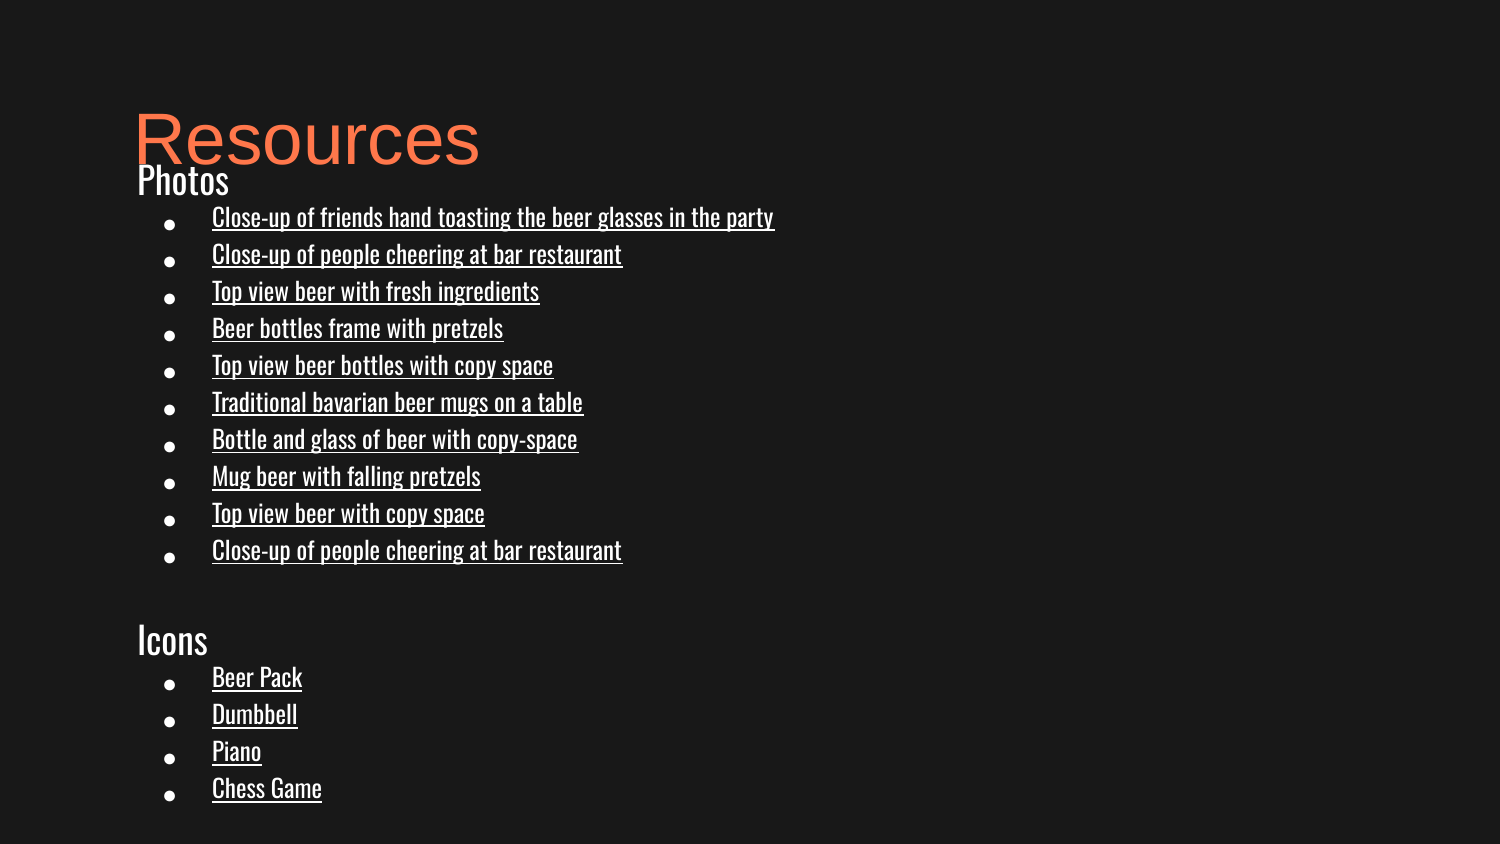

# Resources
Photos
Close-up of friends hand toasting the beer glasses in the party
Close-up of people cheering at bar restaurant
Top view beer with fresh ingredients
Beer bottles frame with pretzels
Top view beer bottles with copy space
Traditional bavarian beer mugs on a table
Bottle and glass of beer with copy-space
Mug beer with falling pretzels
Top view beer with copy space
Close-up of people cheering at bar restaurant

Icons
Beer Pack
Dumbbell
Piano
Chess Game